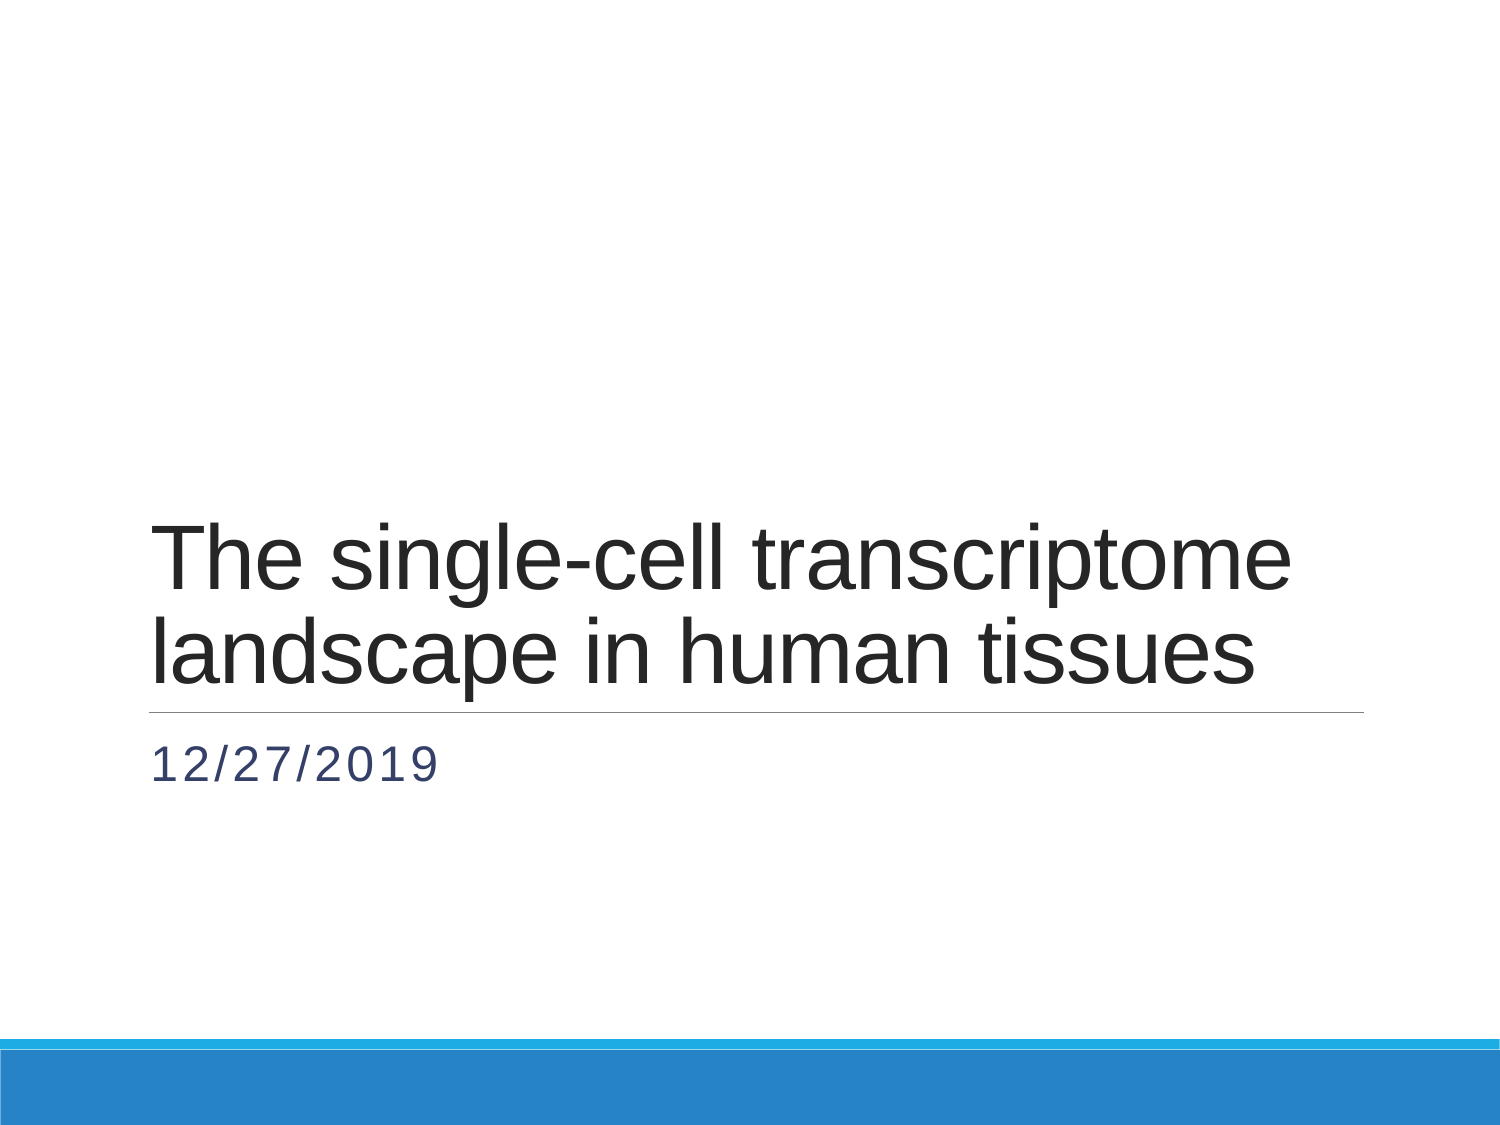

# The single-cell transcriptome landscape in human tissues
12/27/2019